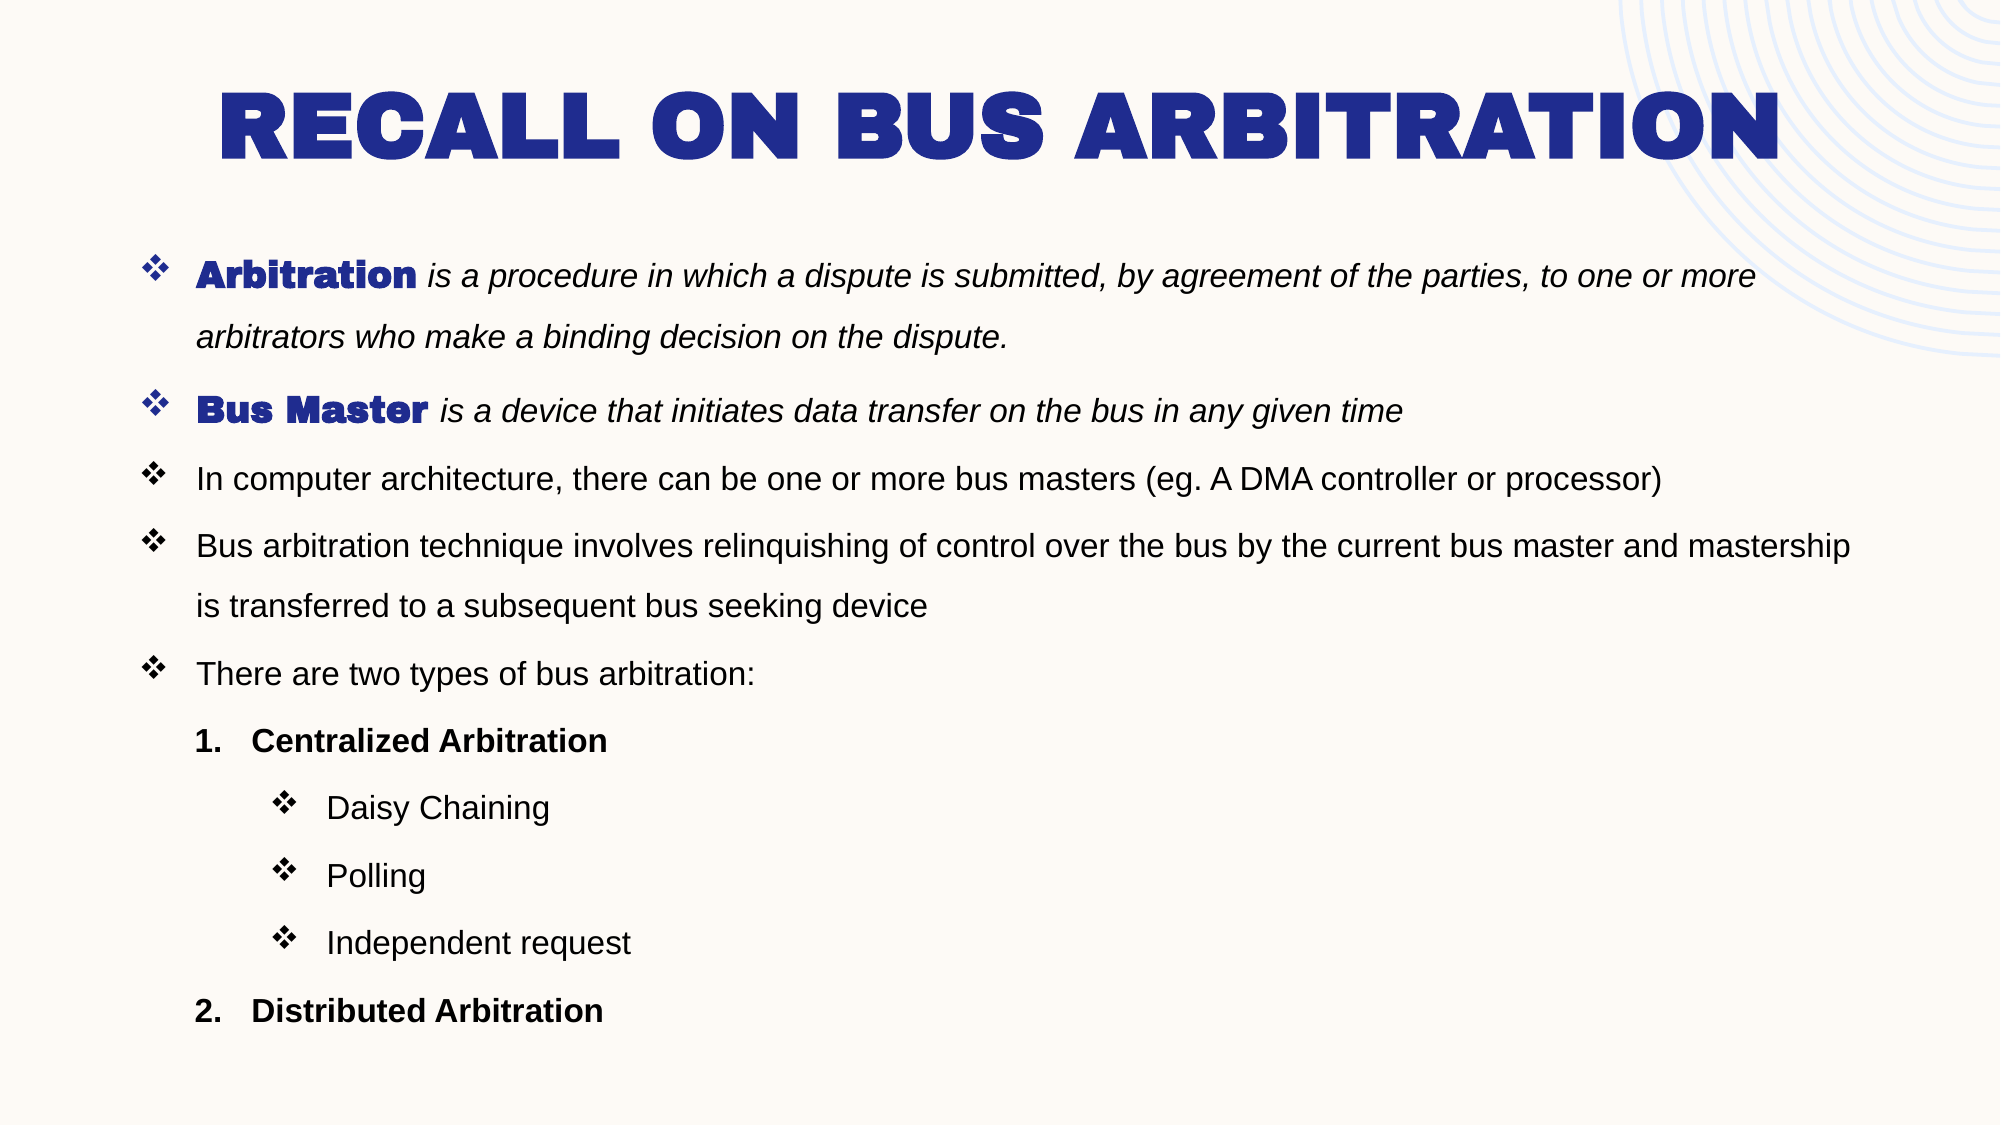

# recall on bus arbitration
Arbitration is a procedure in which a dispute is submitted, by agreement of the parties, to one or more arbitrators who make a binding decision on the dispute.
Bus Master is a device that initiates data transfer on the bus in any given time
In computer architecture, there can be one or more bus masters (eg. A DMA controller or processor)
Bus arbitration technique involves relinquishing of control over the bus by the current bus master and mastership is transferred to a subsequent bus seeking device
There are two types of bus arbitration:
Centralized Arbitration
Daisy Chaining
Polling
Independent request
Distributed Arbitration